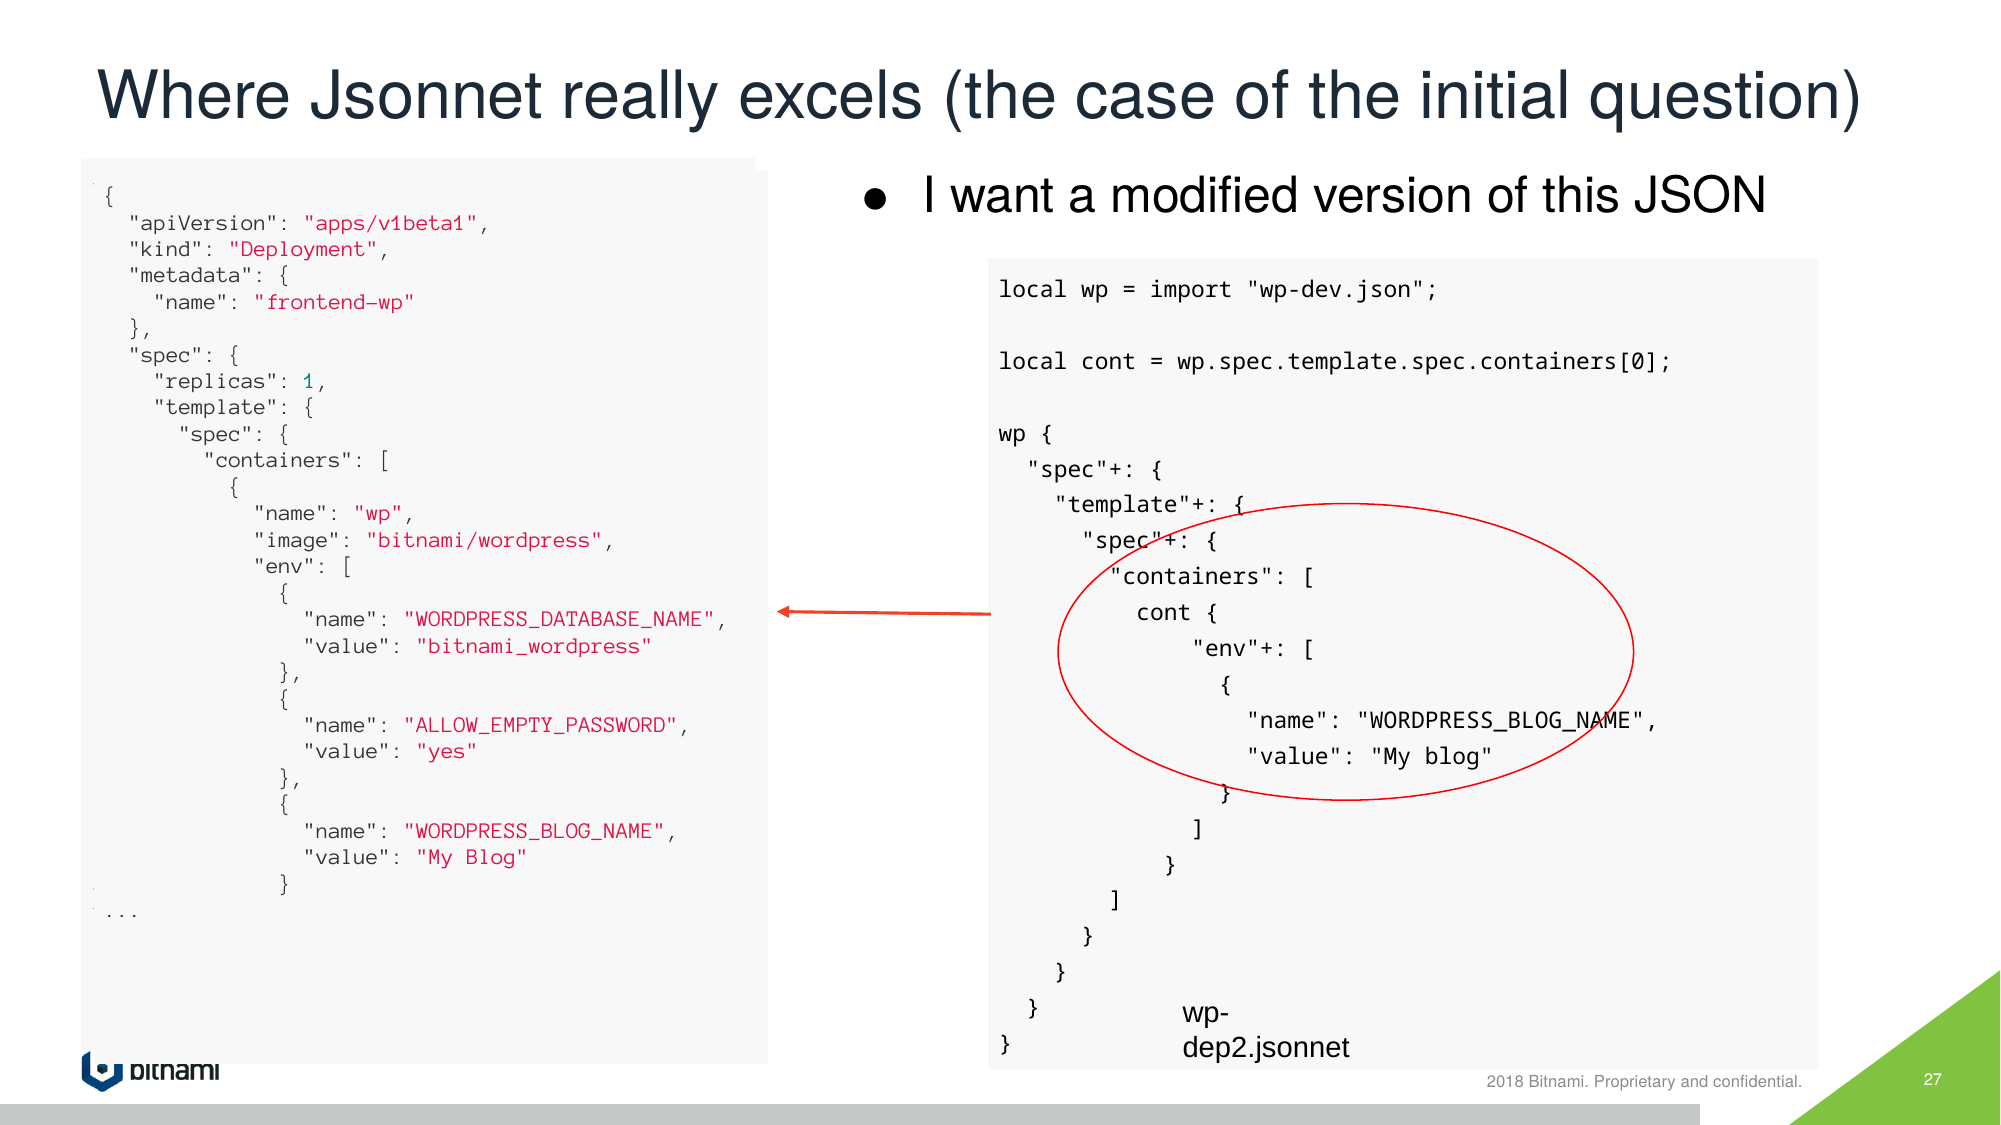

# Where Jsonnet really excels (the case of the initial question)
I want a modified version of this JSON
| { "apiVersion": "apps/v1beta1", "kind": "Deployment", "metadata": { "name": "frontend-wp" }, "spec": { "replicas": 1, "template": { "spec": { "containers": [ { "name": "wp", "image": "bitnami/wordpress", "env": [ { "name": "WORDPRESS\_DATABASE\_NAME", "value": "bitnami\_wordpress" }, { "name": "ALLOW\_EMPTY\_PASSWORD", "value": "yes" } ] } ] } } |
| --- |
| { "apiVersion": "apps/v1beta1", "kind": "Deployment", "metadata": { "name": "frontend-wp" }, "spec": { "replicas": 1, "template": { "spec": { "containers": [ { "name": "wp", "image": "bitnami/wordpress", "env": [ { "name": "WORDPRESS\_DATABASE\_NAME", "value": "bitnami\_wordpress" }, { "name": "ALLOW\_EMPTY\_PASSWORD", "value": "yes" }, { "name": "WORDPRESS\_BLOG\_NAME", "value": "My Blog" } ... |
| --- |
| local wp = import "wp-dev.json"; local cont = wp.spec.template.spec.containers[0]; wp { "spec"+: { "template"+: { "spec"+: { "containers": [ cont { "env"+: [ { "name": "WORDPRESS\_BLOG\_NAME", "value": "My blog" } ] } ] } } } } |
| --- |
wp-dep.json

wp-dep2.jsonnet
2018 Bitnami. Proprietary and confidential.
27